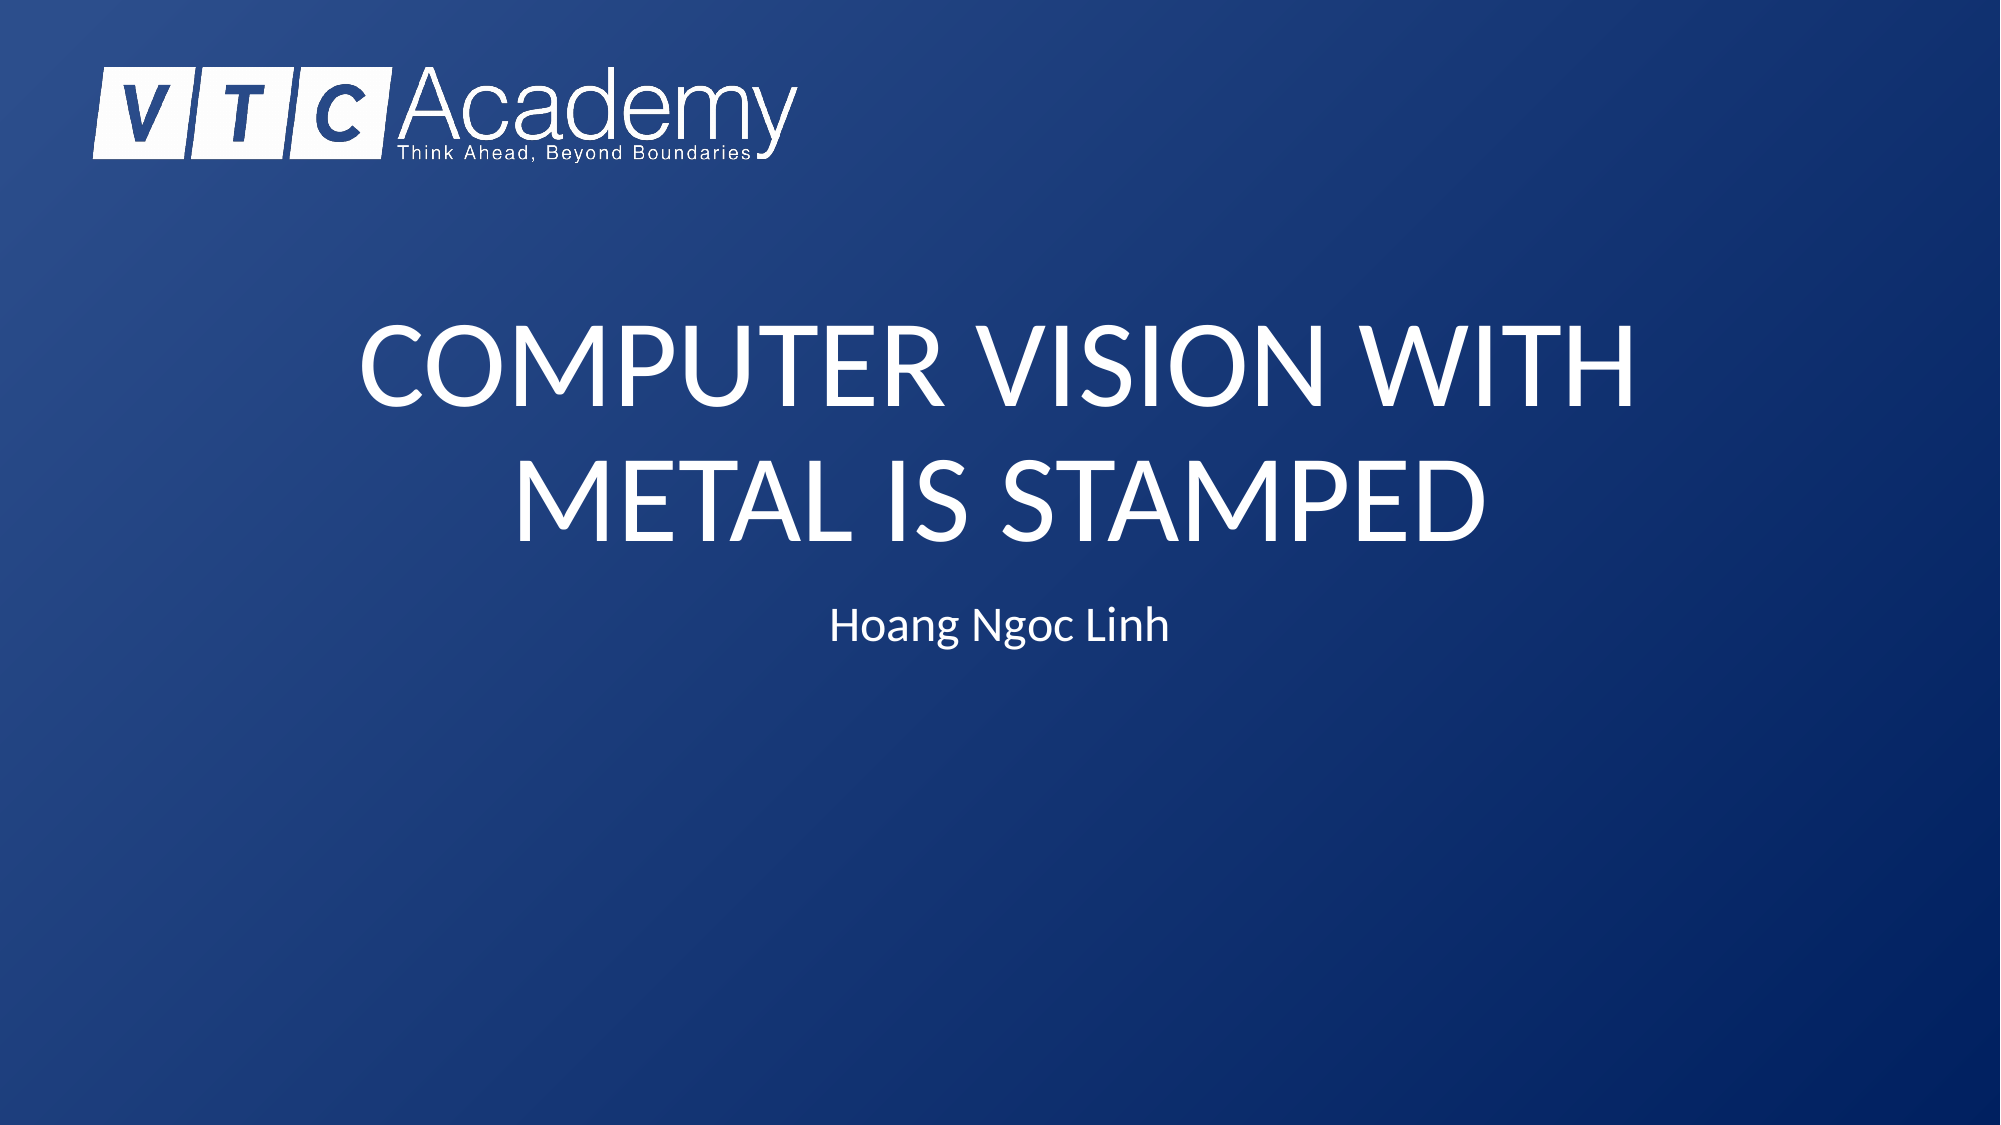

# COMPUTER VISION WITH METAL IS STAMPED
Hoang Ngoc Linh